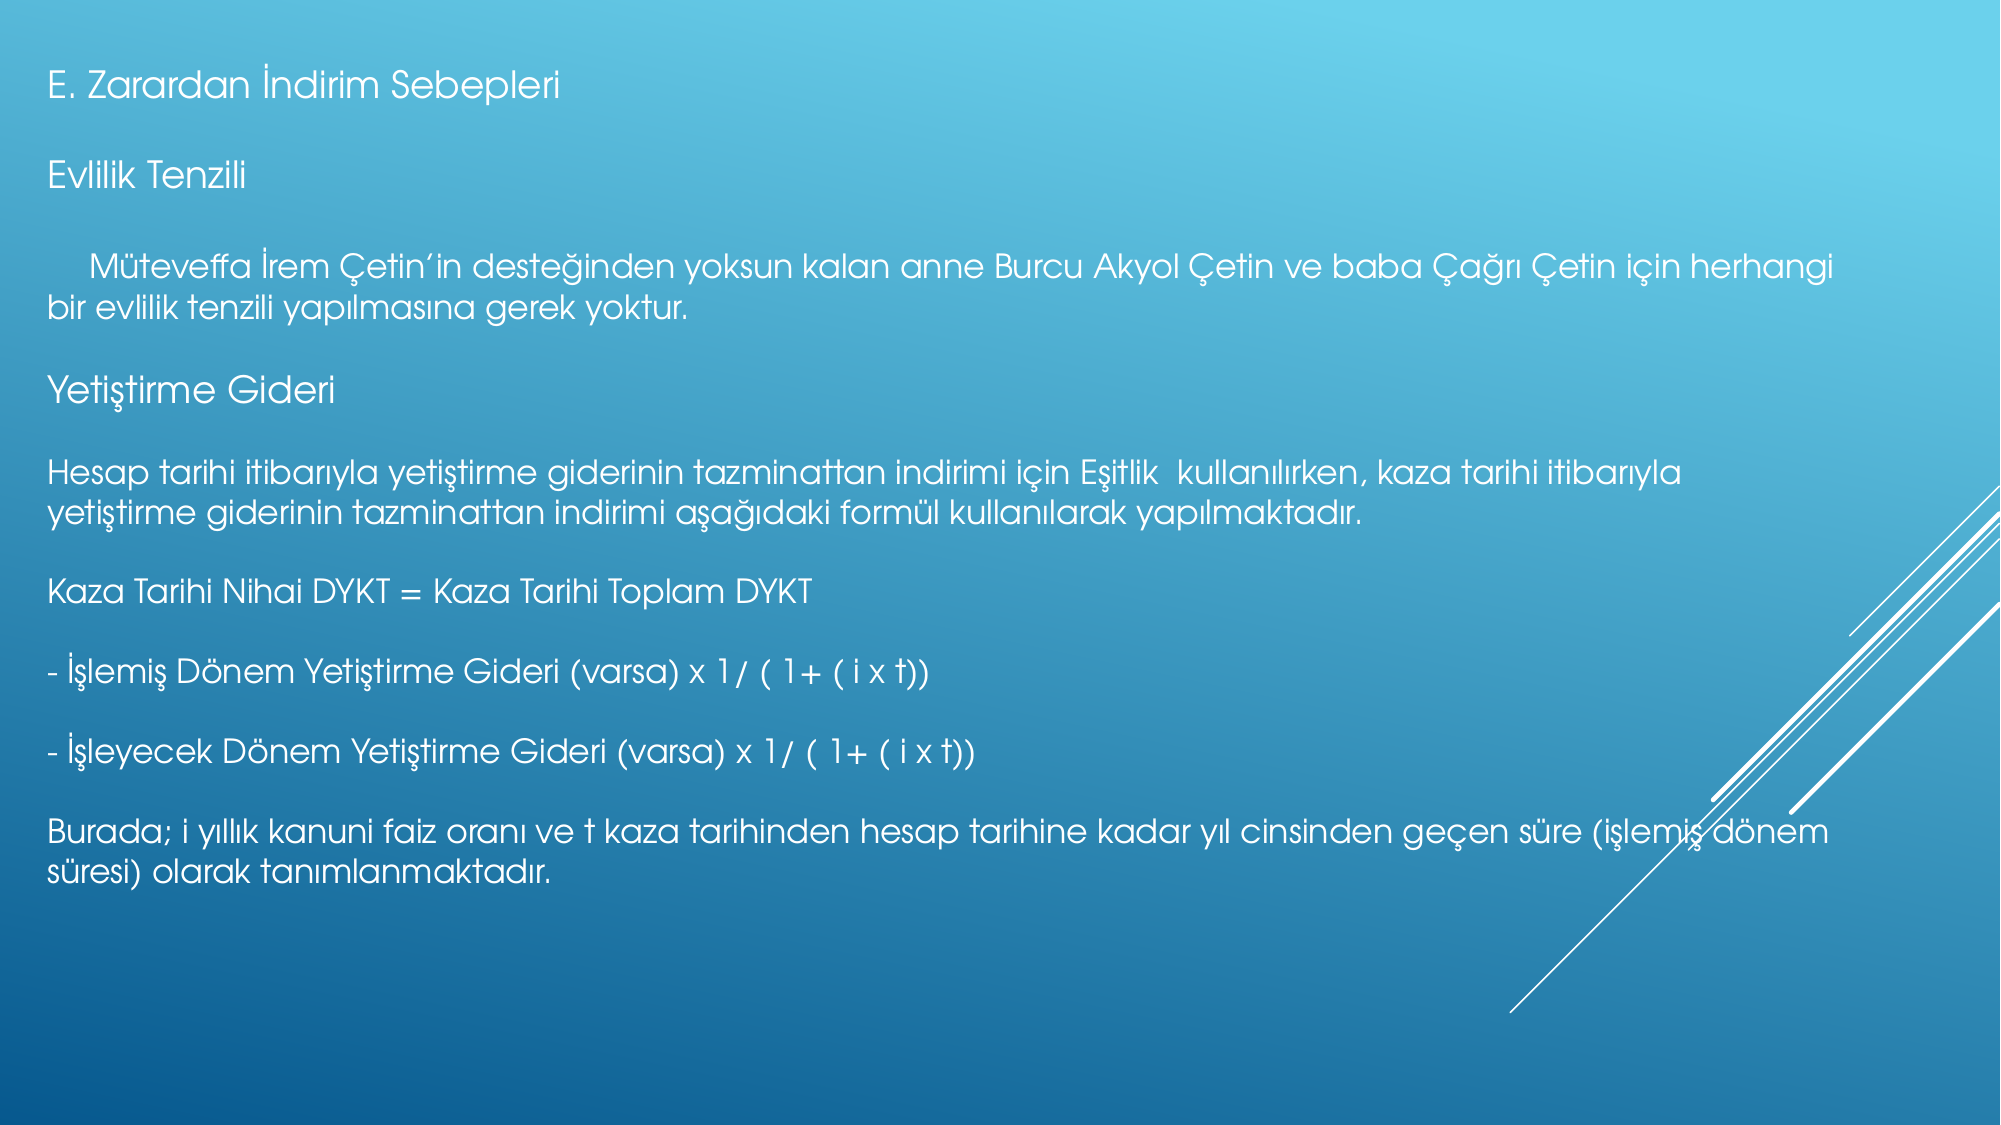

E. Zarardan İndirim Sebepleri

Evlilik Tenzili

    Müteveffa İrem Çetin’in desteğinden yoksun kalan anne Burcu Akyol Çetin ve baba Çağrı Çetin için herhangi bir evlilik tenzili yapılmasına gerek yoktur.

Yetiştirme Gideri

Hesap tarihi itibarıyla yetiştirme giderinin tazminattan indirimi için Eşitlik  kullanılırken, kaza tarihi itibarıyla
yetiştirme giderinin tazminattan indirimi aşağıdaki formül kullanılarak yapılmaktadır.

Kaza Tarihi Nihai DYKT = Kaza Tarihi Toplam DYKT

- İşlemiş Dönem Yetiştirme Gideri (varsa) x 1/ ( 1+ ( i x t))

- İşleyecek Dönem Yetiştirme Gideri (varsa) x 1/ ( 1+ ( i x t))

Burada; i yıllık kanuni faiz oranı ve t kaza tarihinden hesap tarihine kadar yıl cinsinden geçen süre (işlemiş dönem süresi) olarak tanımlanmaktadır.